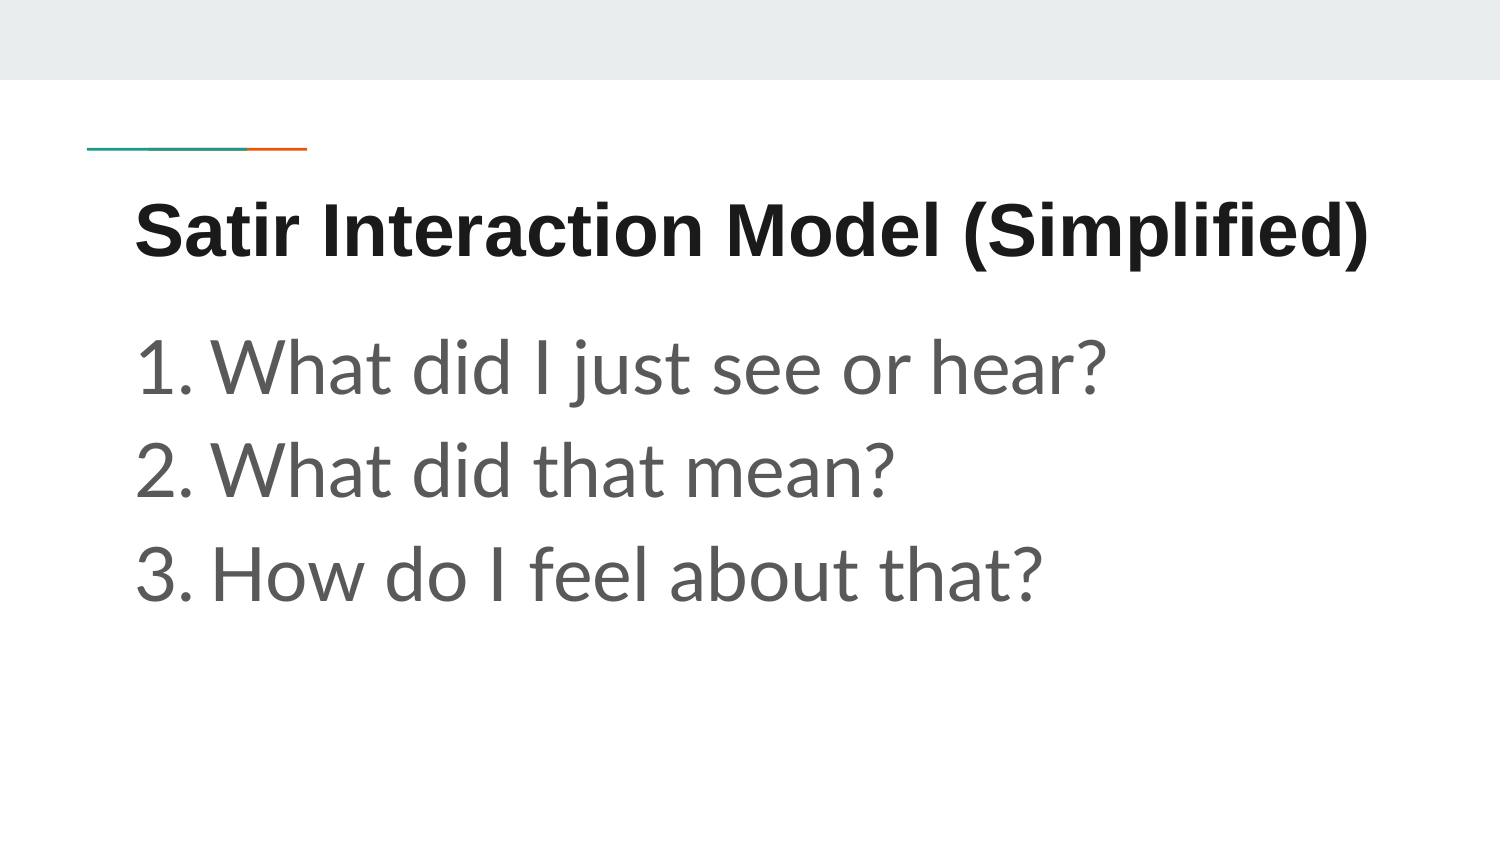

# Satir Interaction Model (Simplified)
What did I just see or hear?
What did that mean?
How do I feel about that?